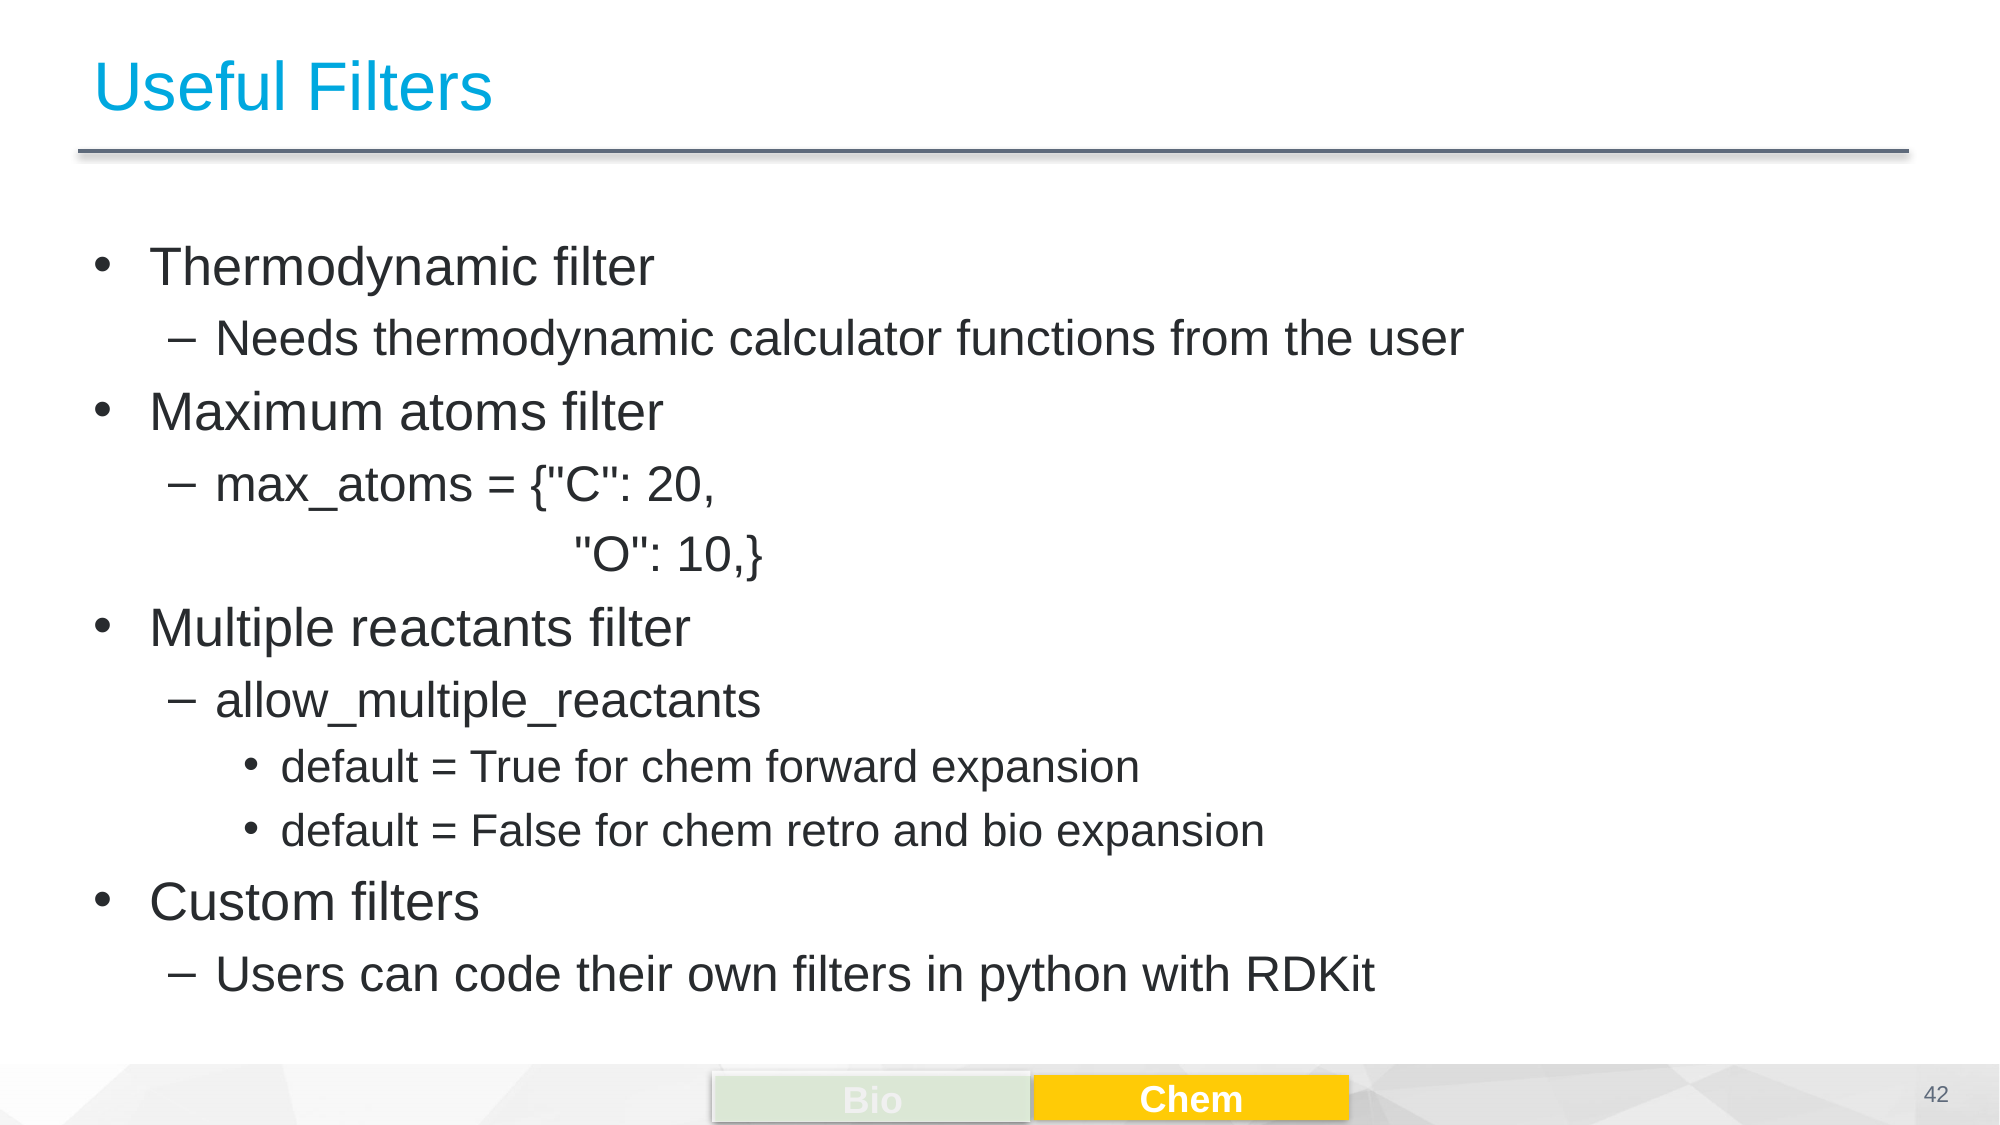

# Useful Filters
Thermodynamic filter
Needs thermodynamic calculator functions from the user
Maximum atoms filter
max_atoms = {"C": 20,
                             "O": 10,}
Multiple reactants filter
allow_multiple_reactants
default = True for chem forward expansion
default = False for chem retro and bio expansion
Custom filters
Users can code their own filters in python with RDKit

Chem
Bio